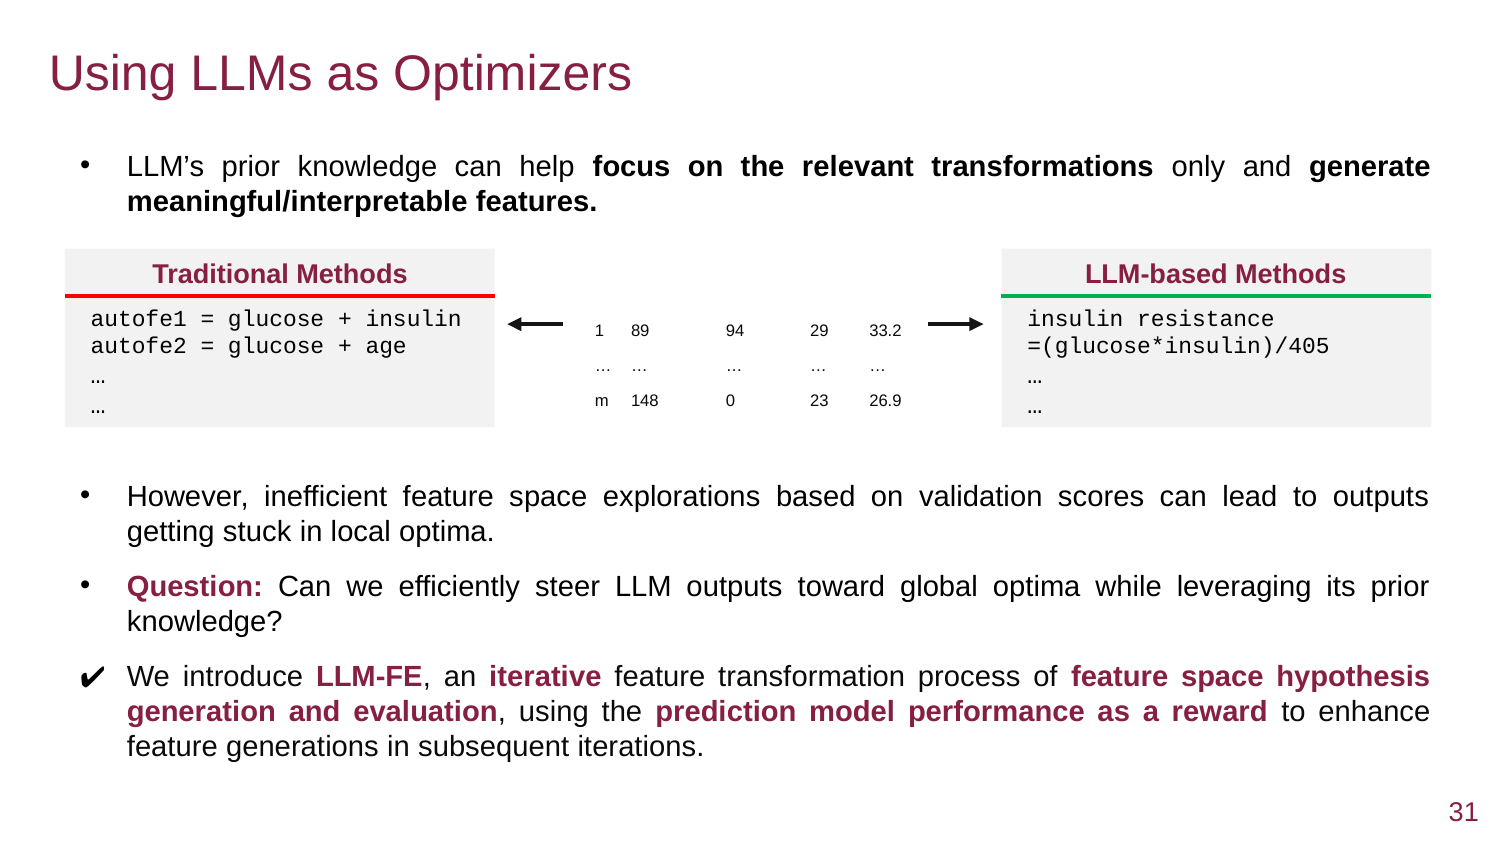

Using LLMs as Optimizers
LLM’s prior knowledge can help focus on the relevant transformations only and generate meaningful/interpretable features.

LLM-based Methods
Traditional Methods
|  | glucose | insulin | age | bmi |
| --- | --- | --- | --- | --- |
| 1 | 89 | 94 | 29 | 33.2 |
| … | … | … | … | … |
| m | 148 | 0 | 23 | 26.9 |
autofe1 = glucose + insulin
autofe2 = glucose + age
…
…
insulin resistance =(glucose*insulin)/405
…
…
However, inefficient feature space explorations based on validation scores can lead to outputs getting stuck in local optima.

Question: Can we efficiently steer LLM outputs toward global optima while leveraging its prior knowledge?

We introduce LLM-FE, an iterative feature transformation process of feature space hypothesis generation and evaluation, using the prediction model performance as a reward to enhance feature generations in subsequent iterations.
31